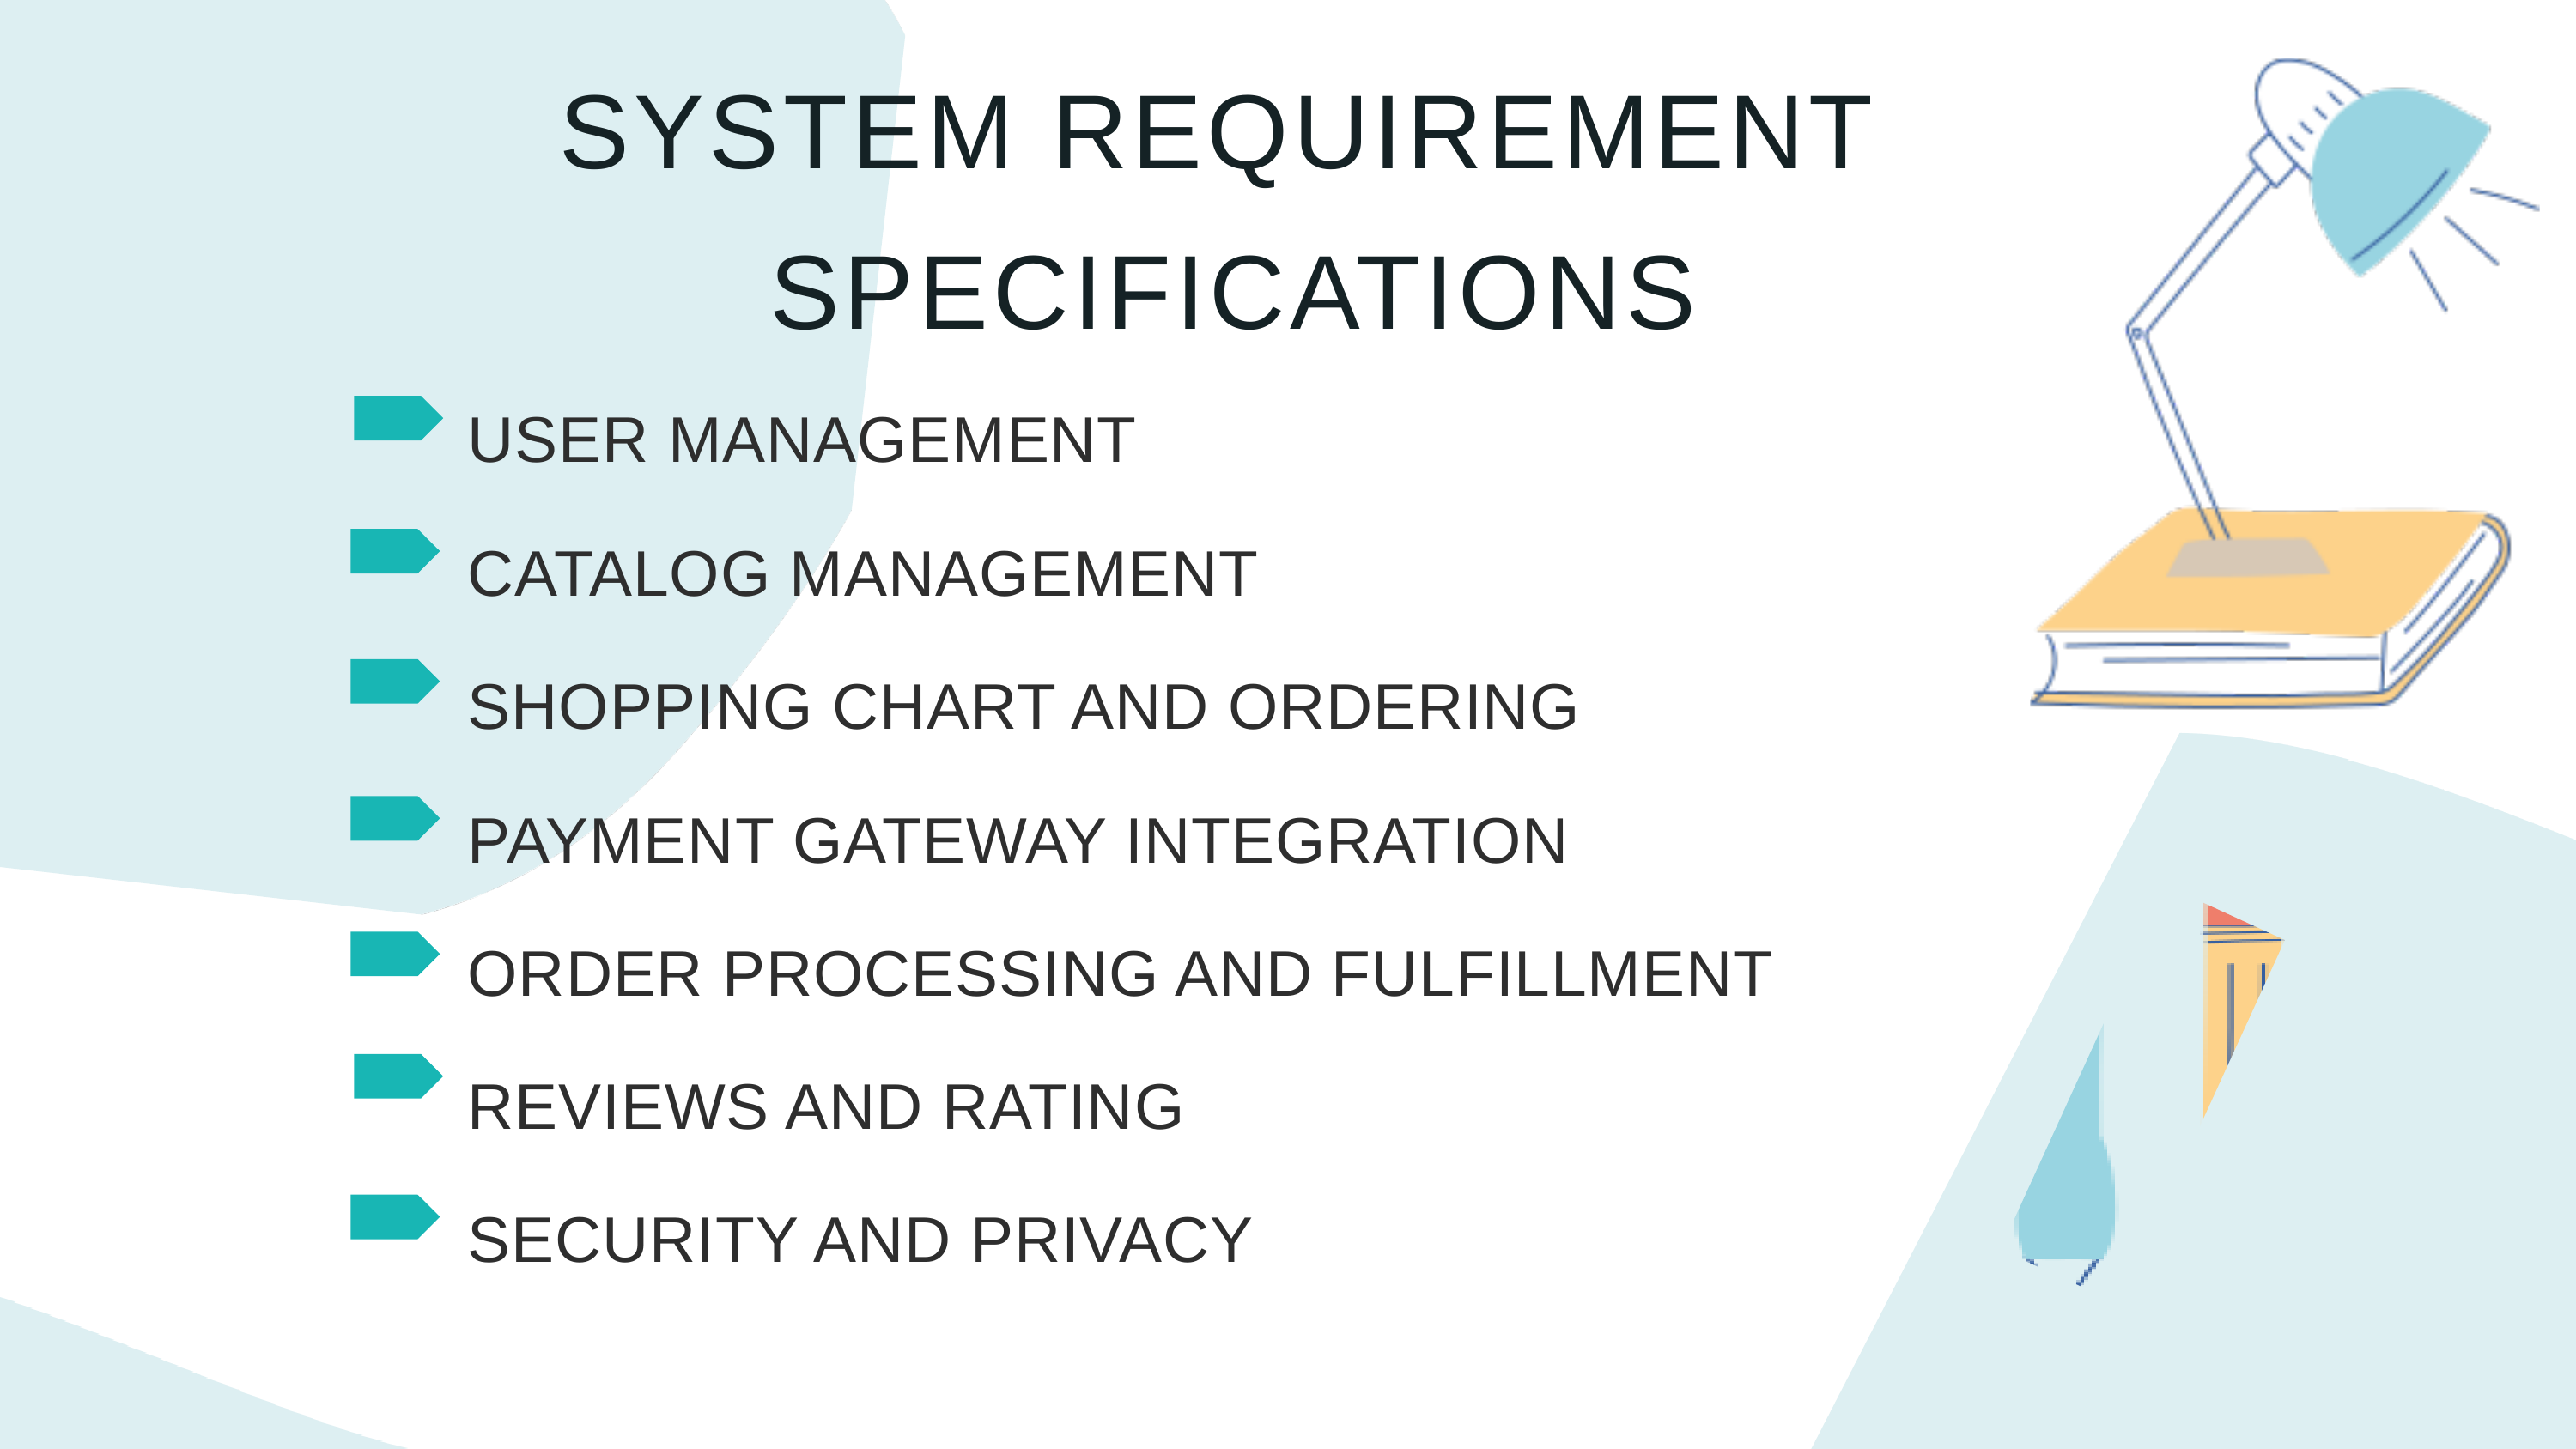

SYSTEM REQUIREMENT
SPECIFICATIONS

USER MANAGEMENT
CATALOG MANAGEMENT
SHOPPING CHART AND ORDERING
PAYMENT GATEWAY INTEGRATION
ORDER PROCESSING AND FULFILLMENT
REVIEWS AND RATING
SECURITY AND PRIVACY